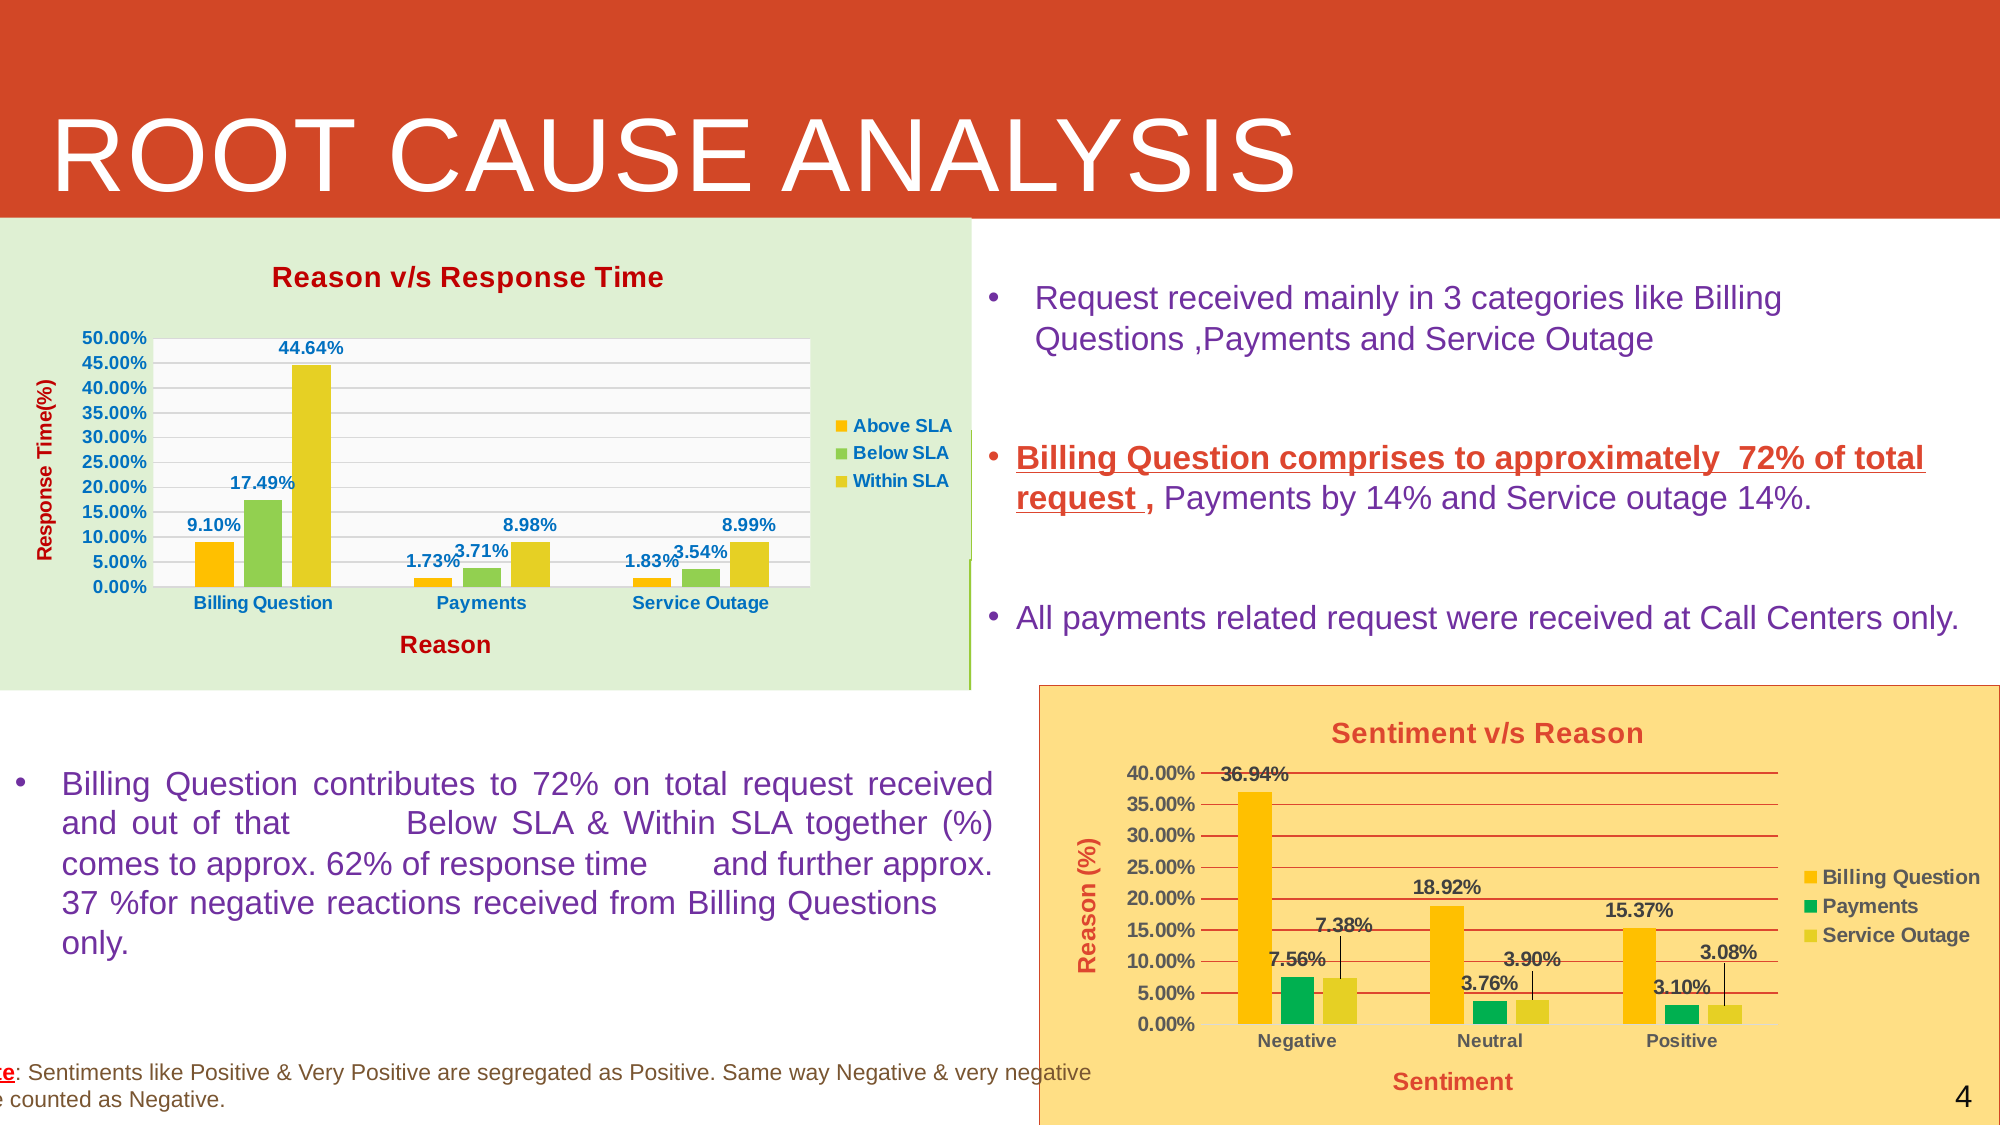

# Root Cause Analysis

### Chart: Reason v/s Response Time

| Category | Above SLA | Below SLA | Within SLA |
|---|---|---|---|
| Billing Question | 0.09098084454023861 | 0.17485807959685498 | 0.44640417716523484 |
| Payments | 0.01727330682128654 | 0.03706626999787499 | 0.08982726693178714 |
| Service Outage | 0.018275097902310192 | 0.035426975501654474 | 0.08988798154275826 |
Request received mainly in 3 categories like Billing Questions ,Payments and Service Outage

Billing Question comprises to approximately  72% of total request , Payments by 14% and Service outage 14%.

All payments related request were received at Call Centers only.

### Chart: Sentiment v/s Reason

| Category | Billing Question | Payments | Service Outage |
|---|---|---|---|
| Negative | 0.3693876931483562 | 0.0755896906590571 | 0.07379860963540875 |
| Neutral | 0.1891867277860417 | 0.037582344191129595 | 0.03897878024346559 |
| Positive | 0.15366868036793055 | 0.030994808900761967 | 0.030812665067848577 |
Billing Question contributes to 72% on total request received and out of that        Below SLA & Within SLA together (%) comes to approx. 62% of response time       and further approx. 37 %for negative reactions received from Billing Questions      only.
Note: Sentiments like Positive & Very Positive are segregated as Positive. Same way Negative & very negative
 are counted as Negative.
4